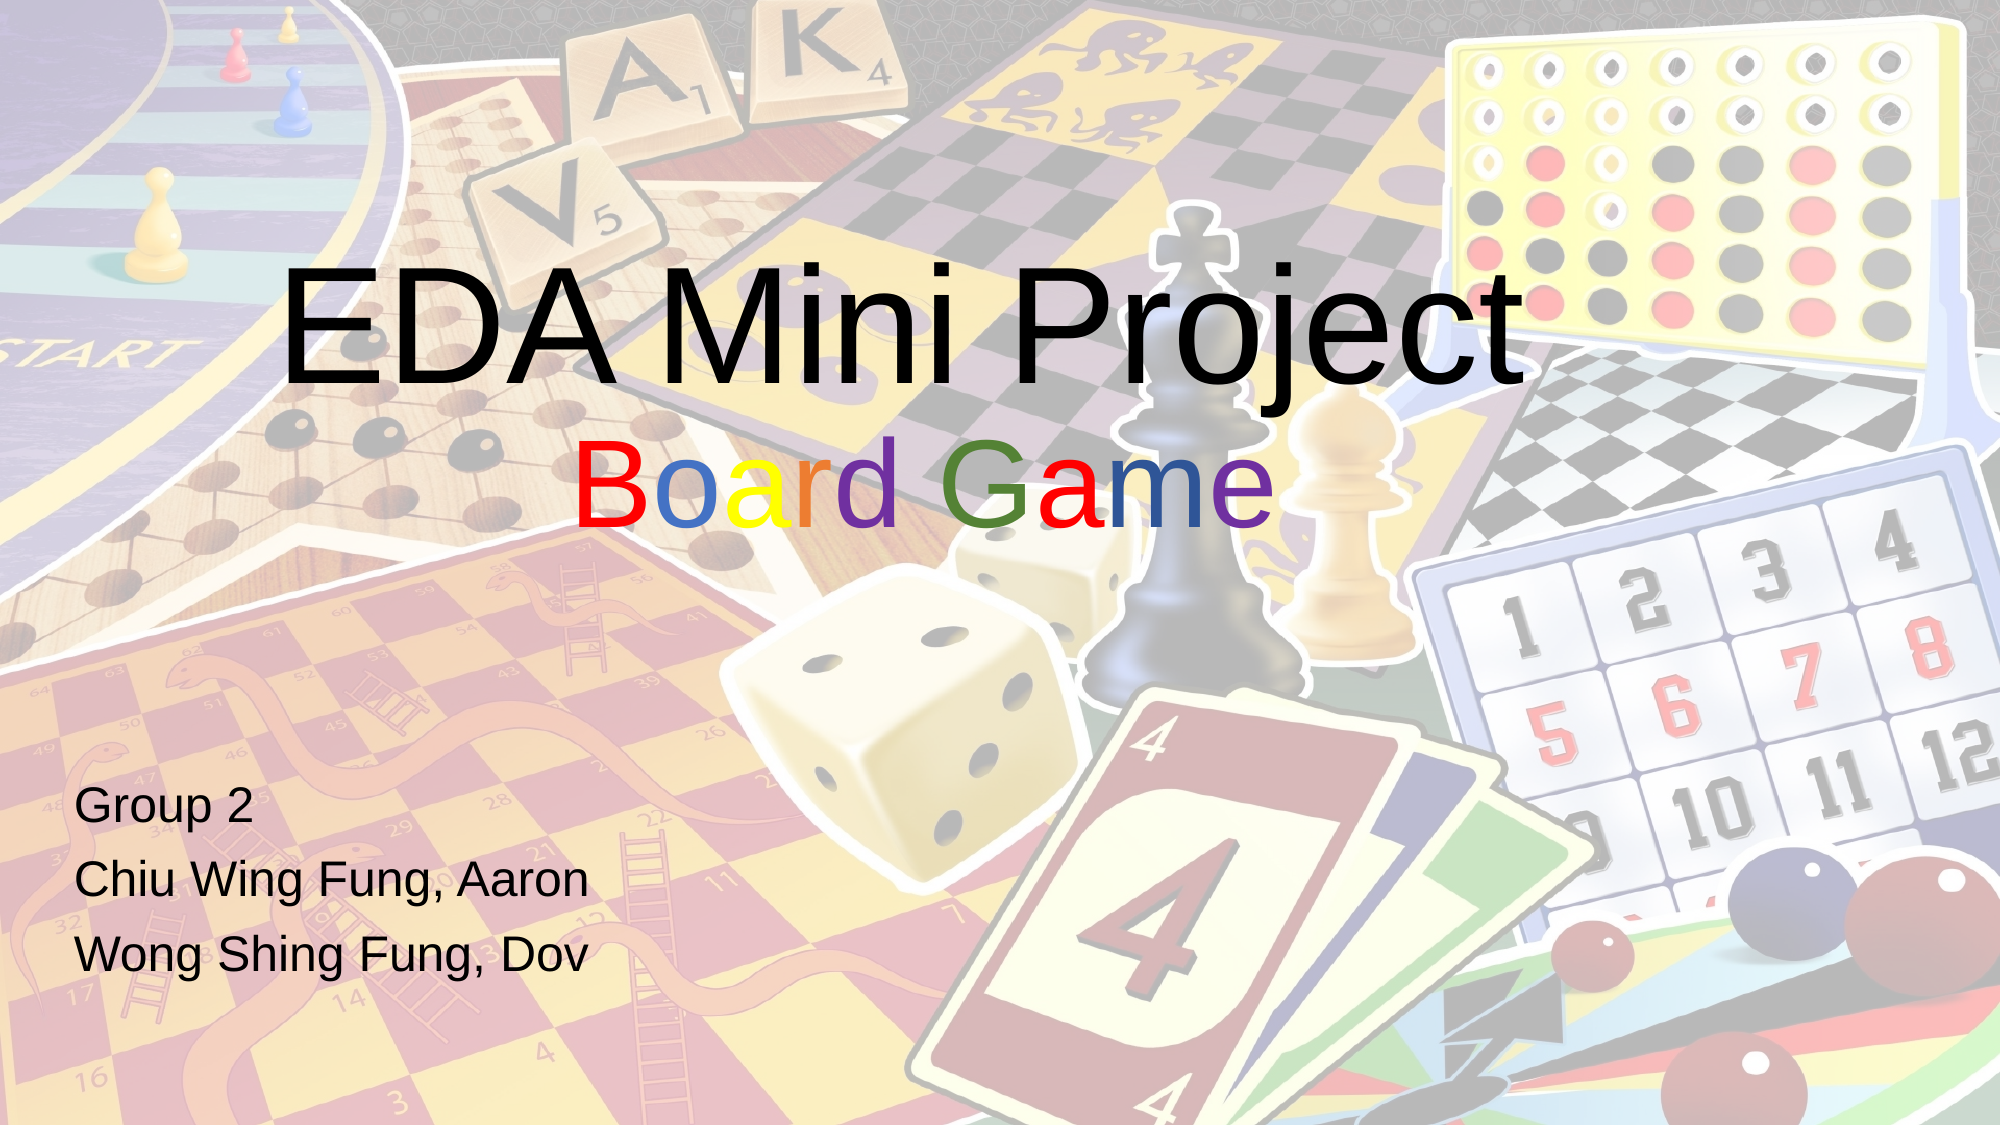

# EDA Mini Project Board Game
Group 2
Chiu Wing Fung, Aaron
Wong Shing Fung, Dov